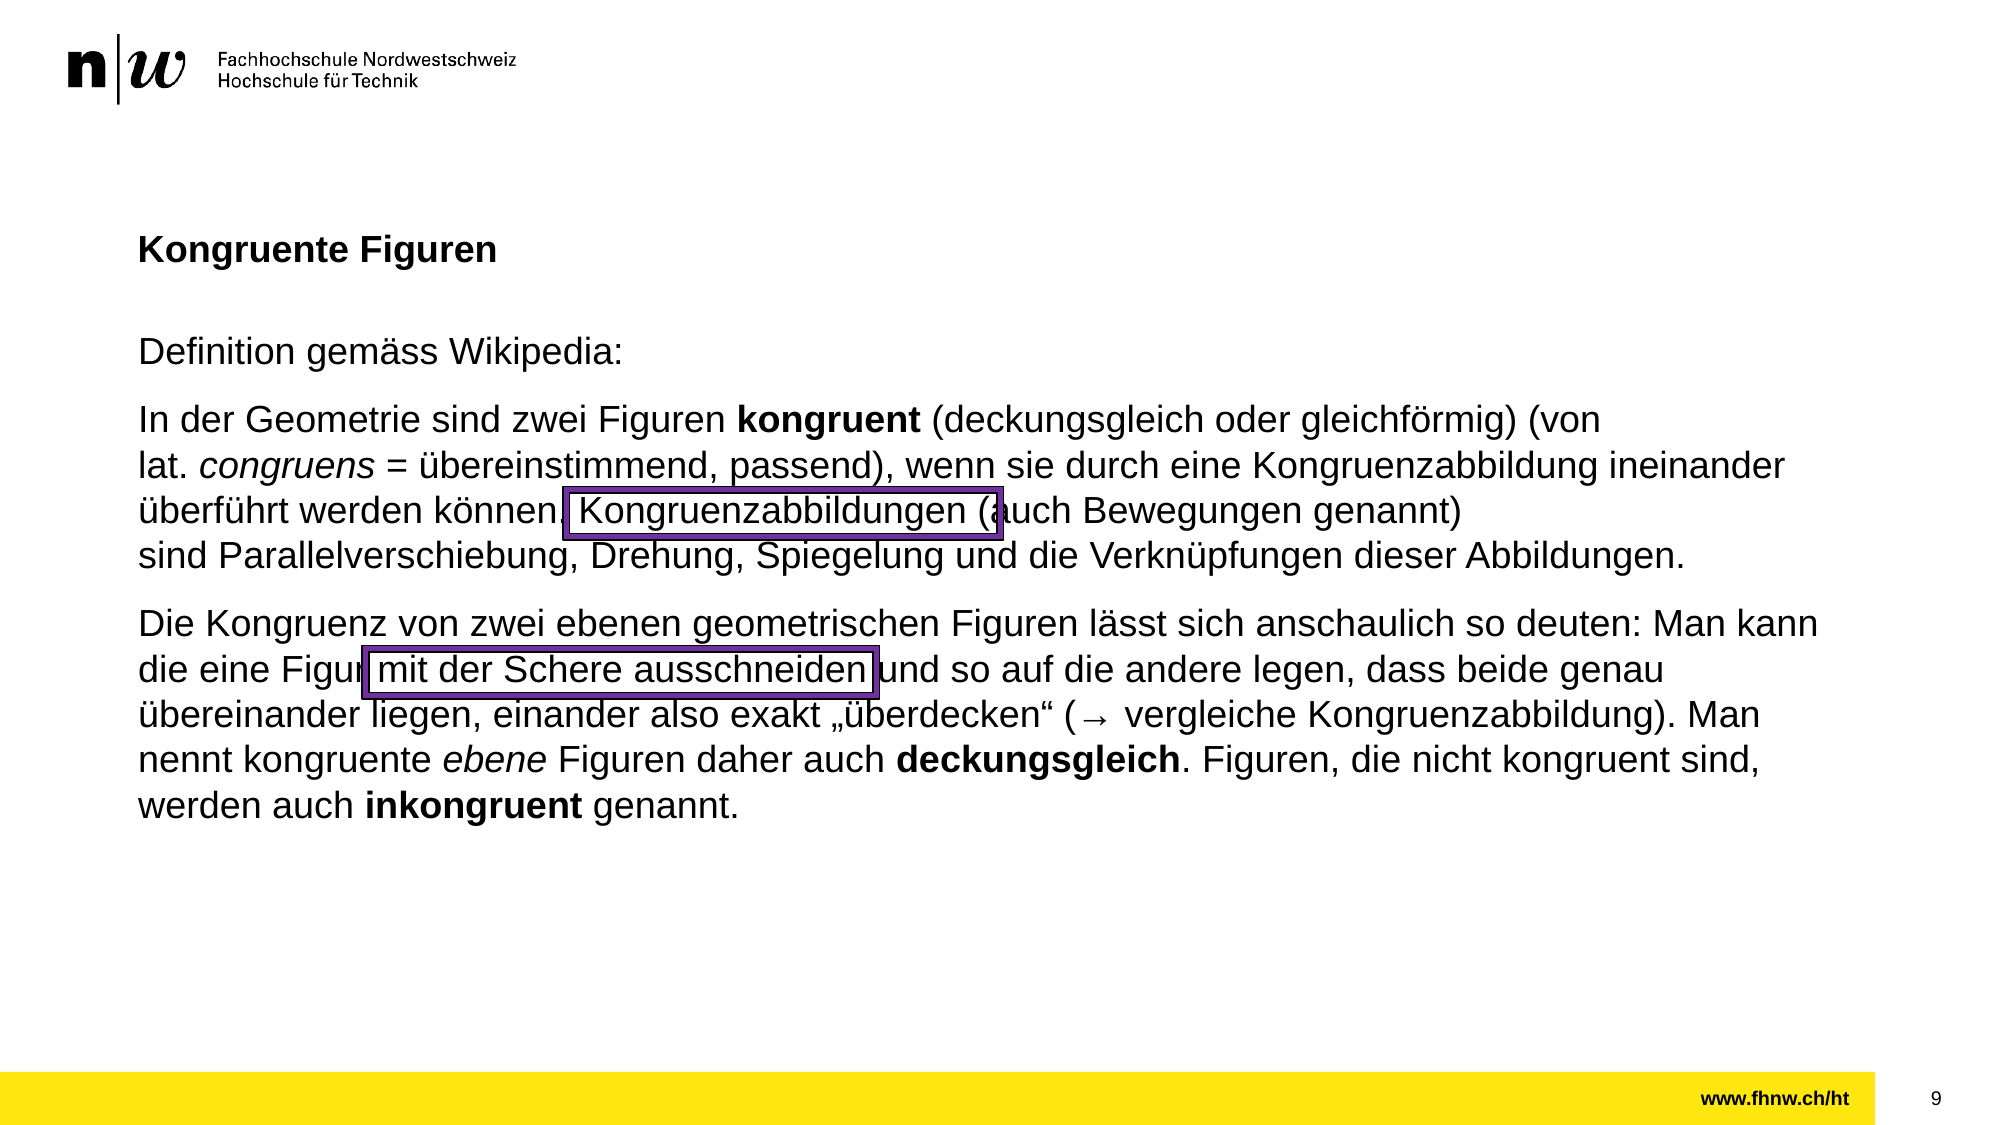

# Kongruente Figuren
Definition gemäss Wikipedia:
In der Geometrie sind zwei Figuren kongruent (deckungsgleich oder gleichförmig) (von lat. congruens = übereinstimmend, passend), wenn sie durch eine Kongruenzabbildung ineinander überführt werden können. Kongruenzabbildungen (auch Bewegungen genannt) sind Parallelverschiebung, Drehung, Spiegelung und die Verknüpfungen dieser Abbildungen.
Die Kongruenz von zwei ebenen geometrischen Figuren lässt sich anschaulich so deuten: Man kann die eine Figur mit der Schere ausschneiden und so auf die andere legen, dass beide genau übereinander liegen, einander also exakt „überdecken“ (→ vergleiche Kongruenzabbildung). Man nennt kongruente ebene Figuren daher auch deckungsgleich. Figuren, die nicht kongruent sind, werden auch inkongruent genannt.

9